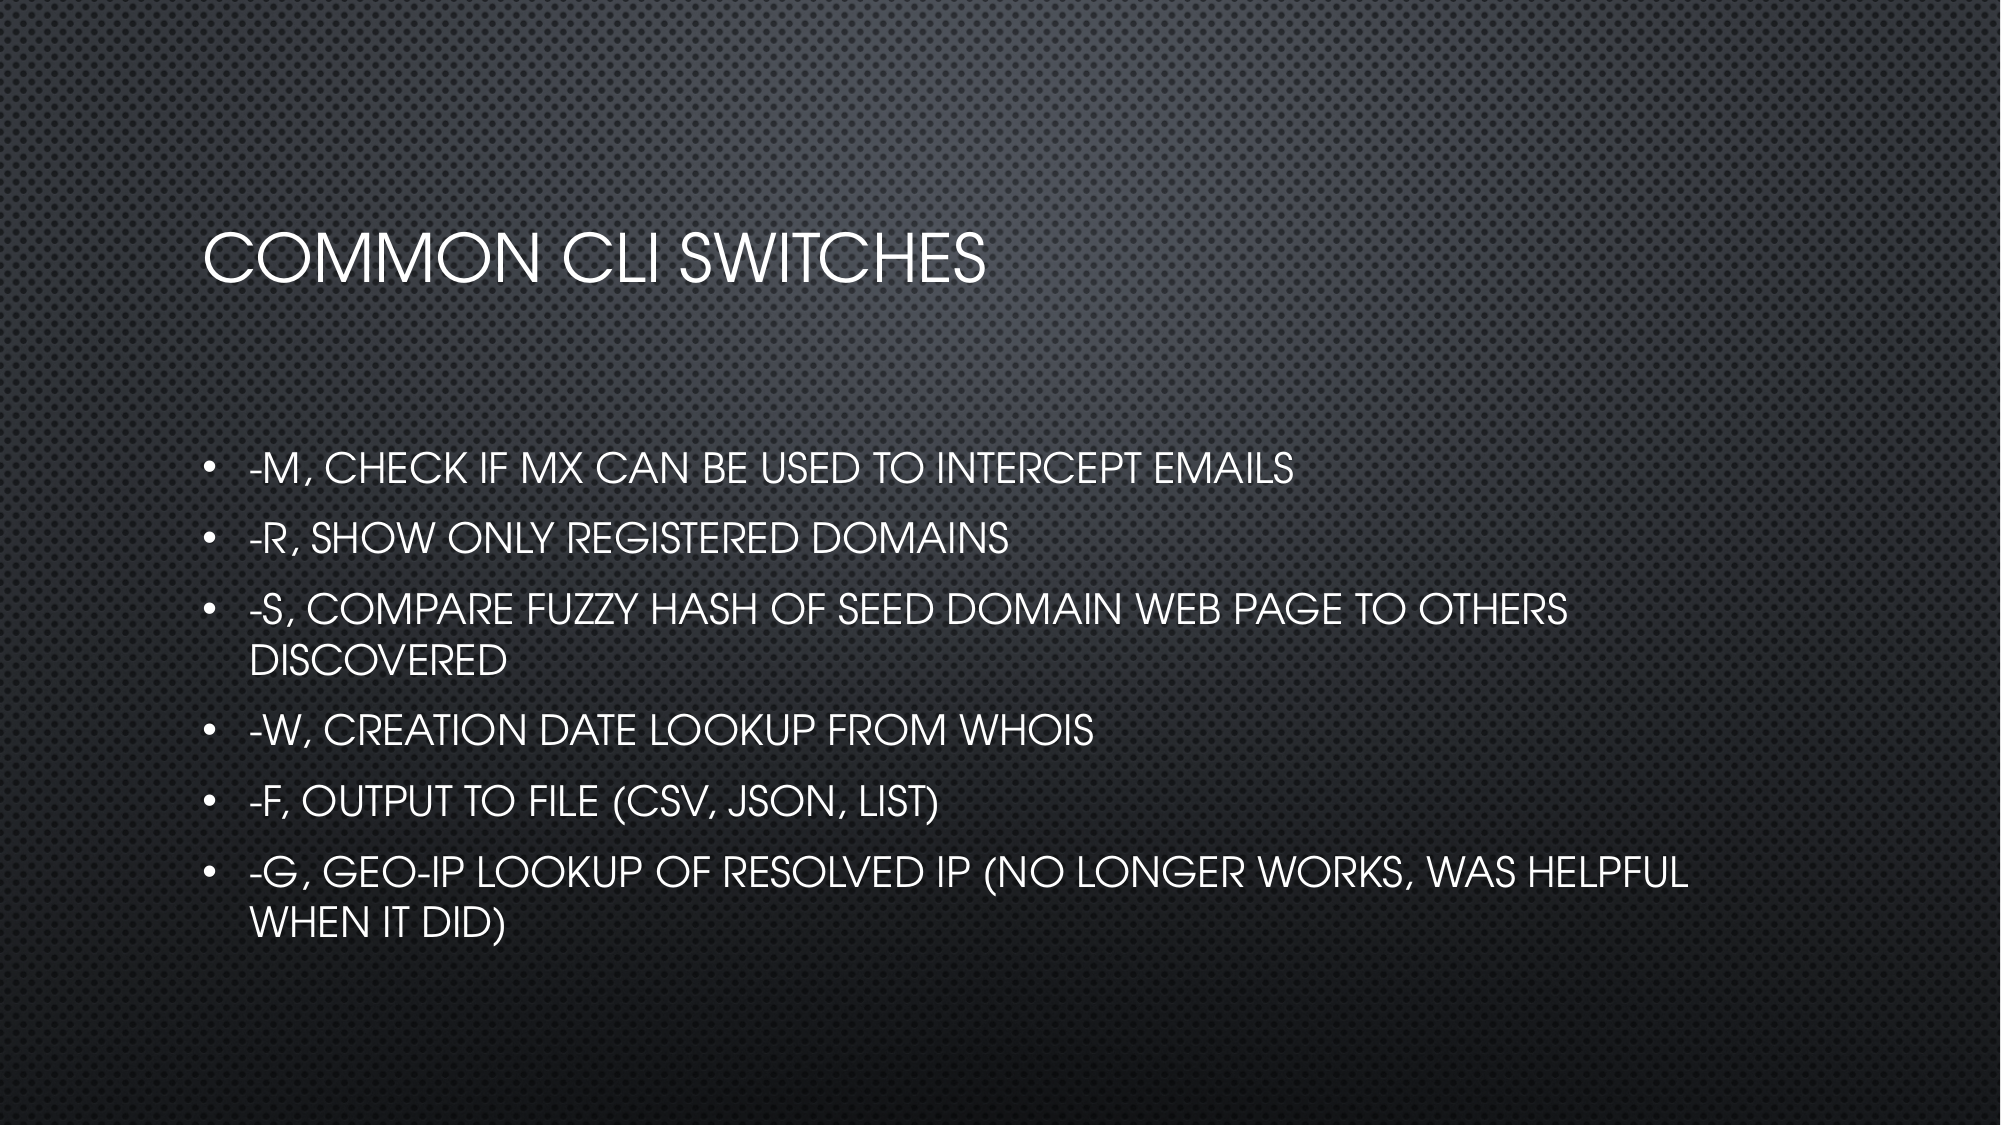

# Common CLI switches
-m, check if MX can be used to intercept emails
-r, show only registered domains
-s, compare fuzzy hash of seed domain web page to others discovered
-w, creation date lookup from WhoIS
-f, output to file (csv, json, list)
-g, geo-ip lookup of resolved IP (no longer works, was helpful when it did)